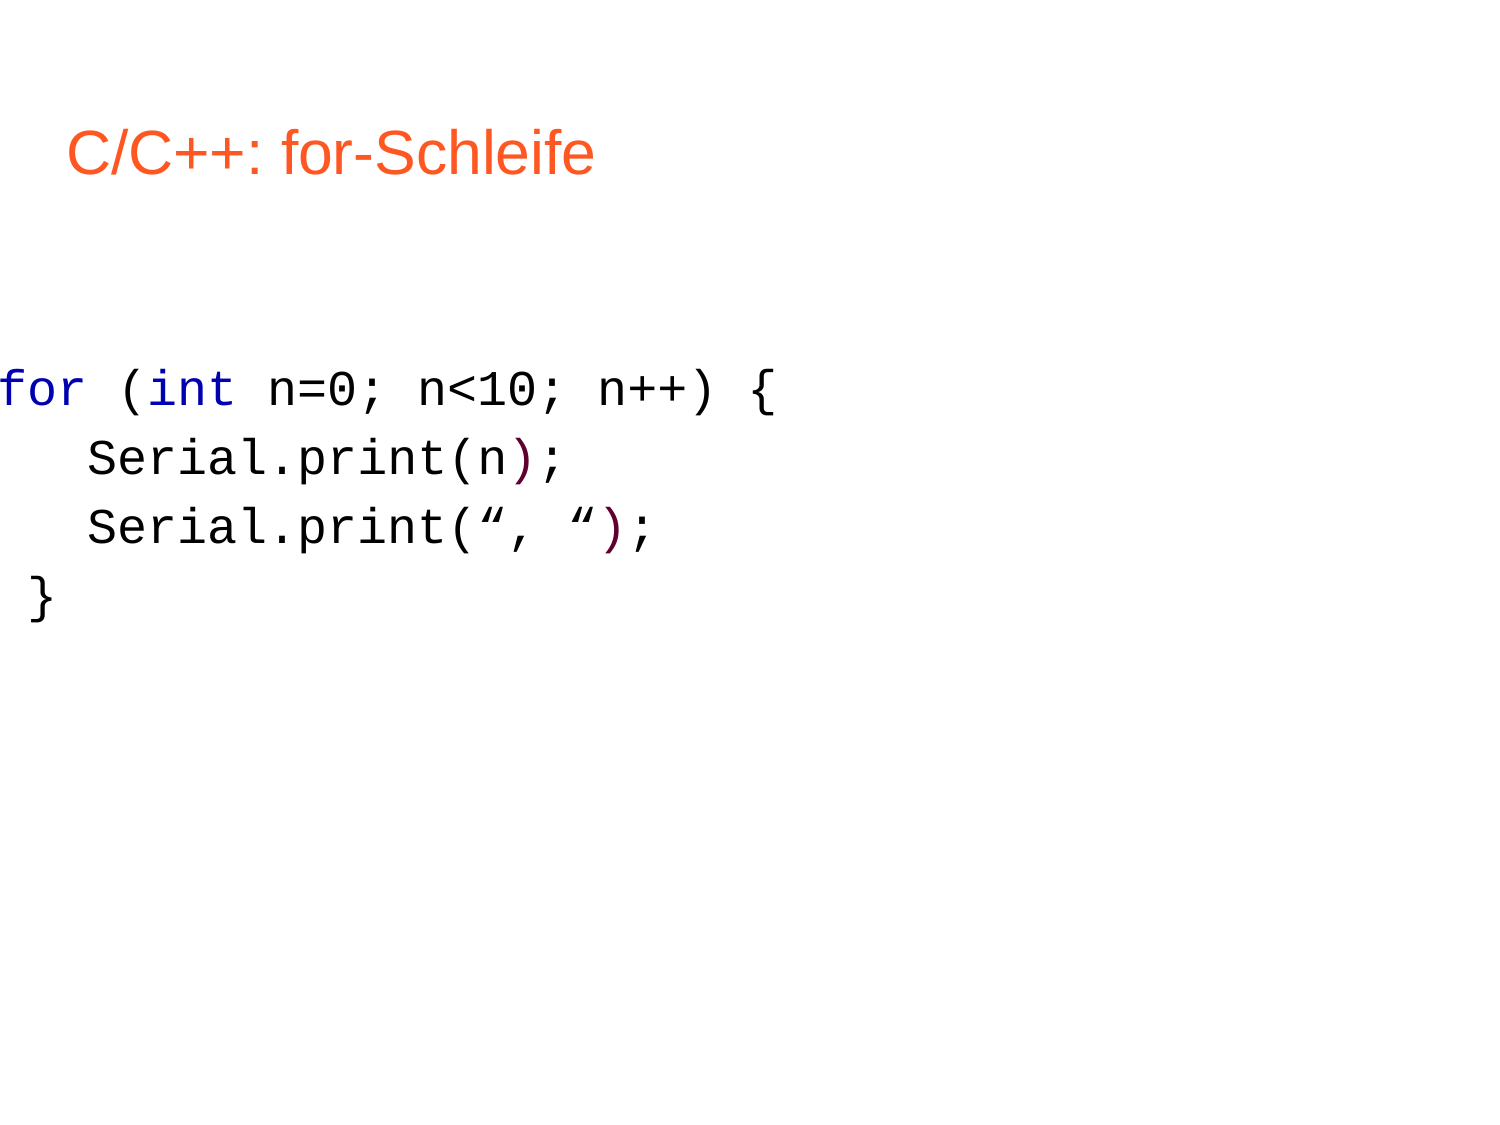

# C/C++: for-Schleife
 for (int n=0; n<10; n++) {
    Serial.print(n);
    Serial.print(“, “);
  }